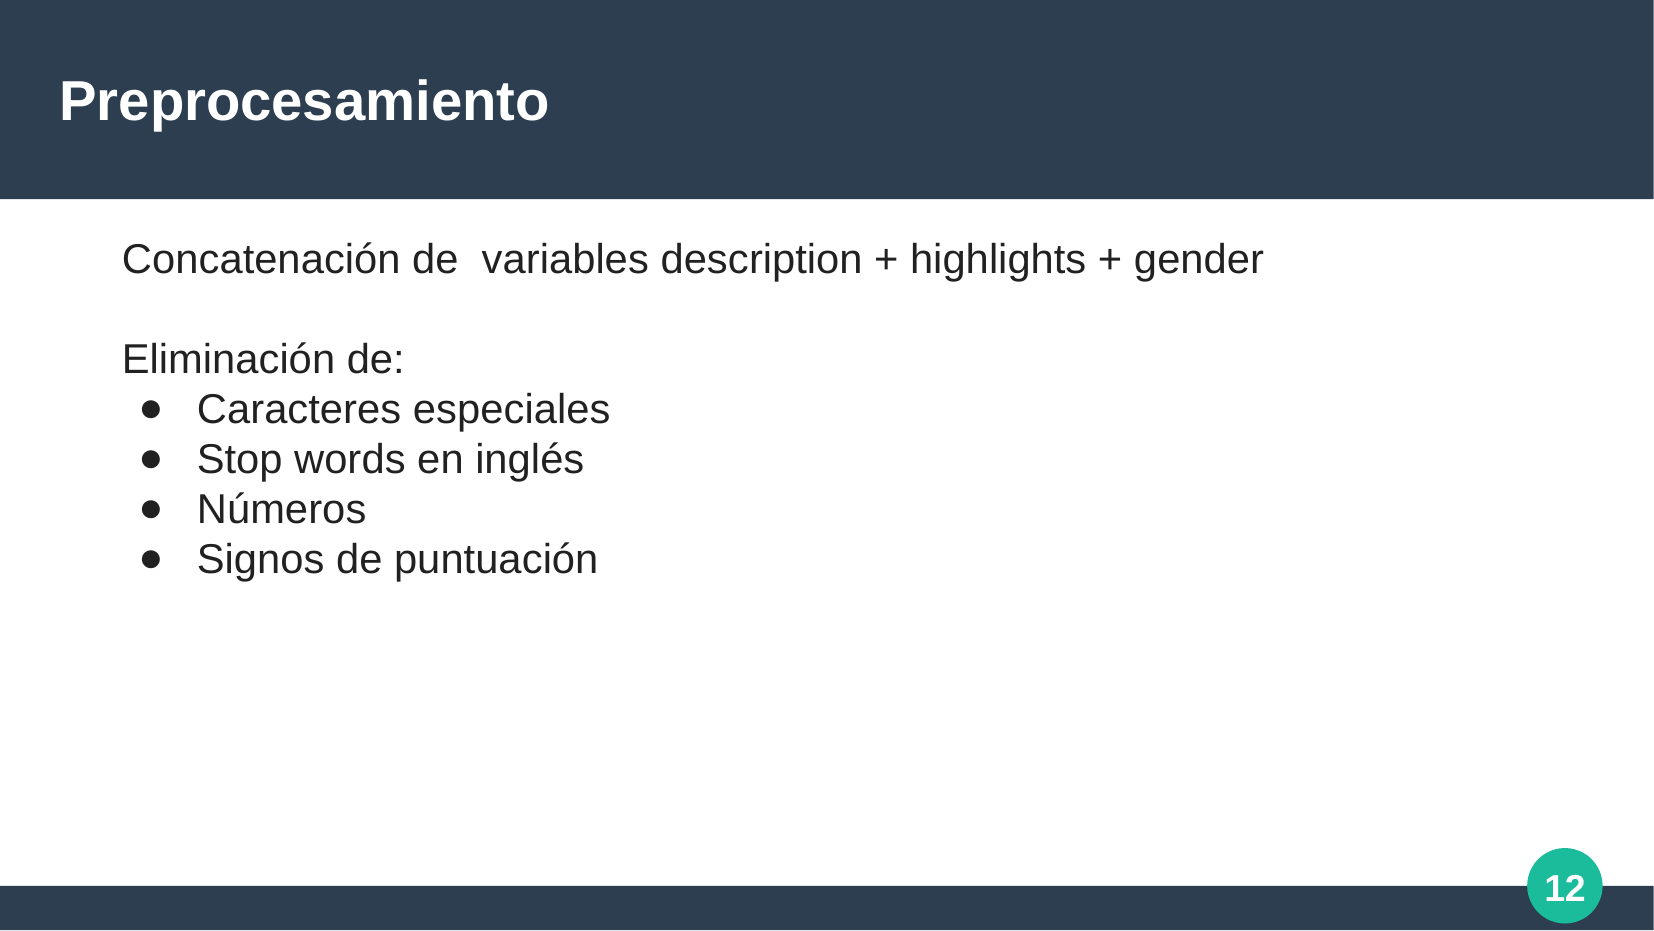

# Preprocesamiento
Concatenación de  variables description + highlights + gender

Eliminación de:
Caracteres especiales
Stop words en inglés
Números
Signos de puntuación